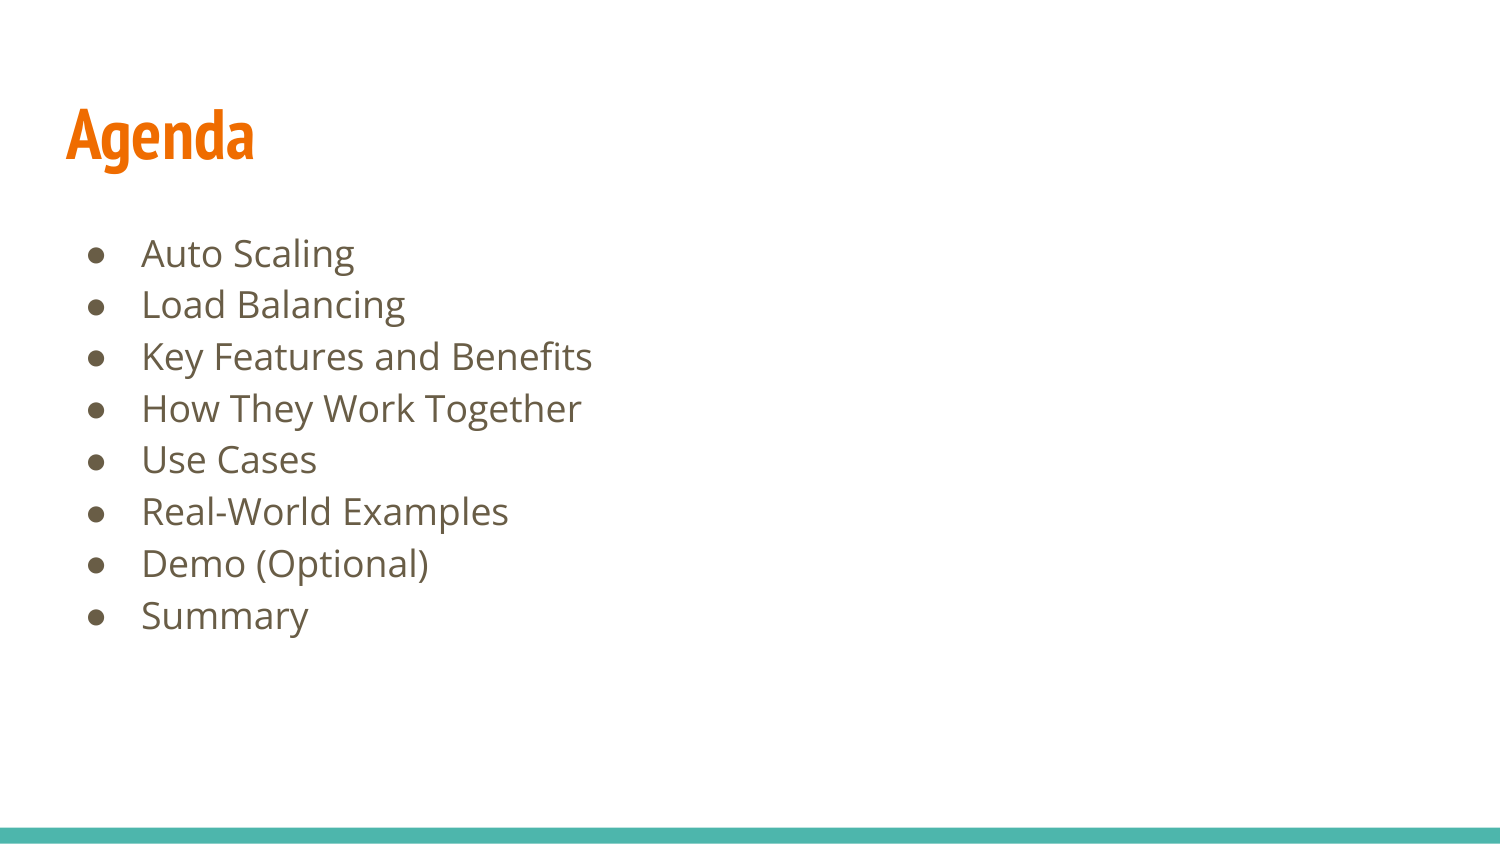

# Agenda
Auto Scaling
Load Balancing
Key Features and Benefits
How They Work Together
Use Cases
Real-World Examples
Demo (Optional)
Summary